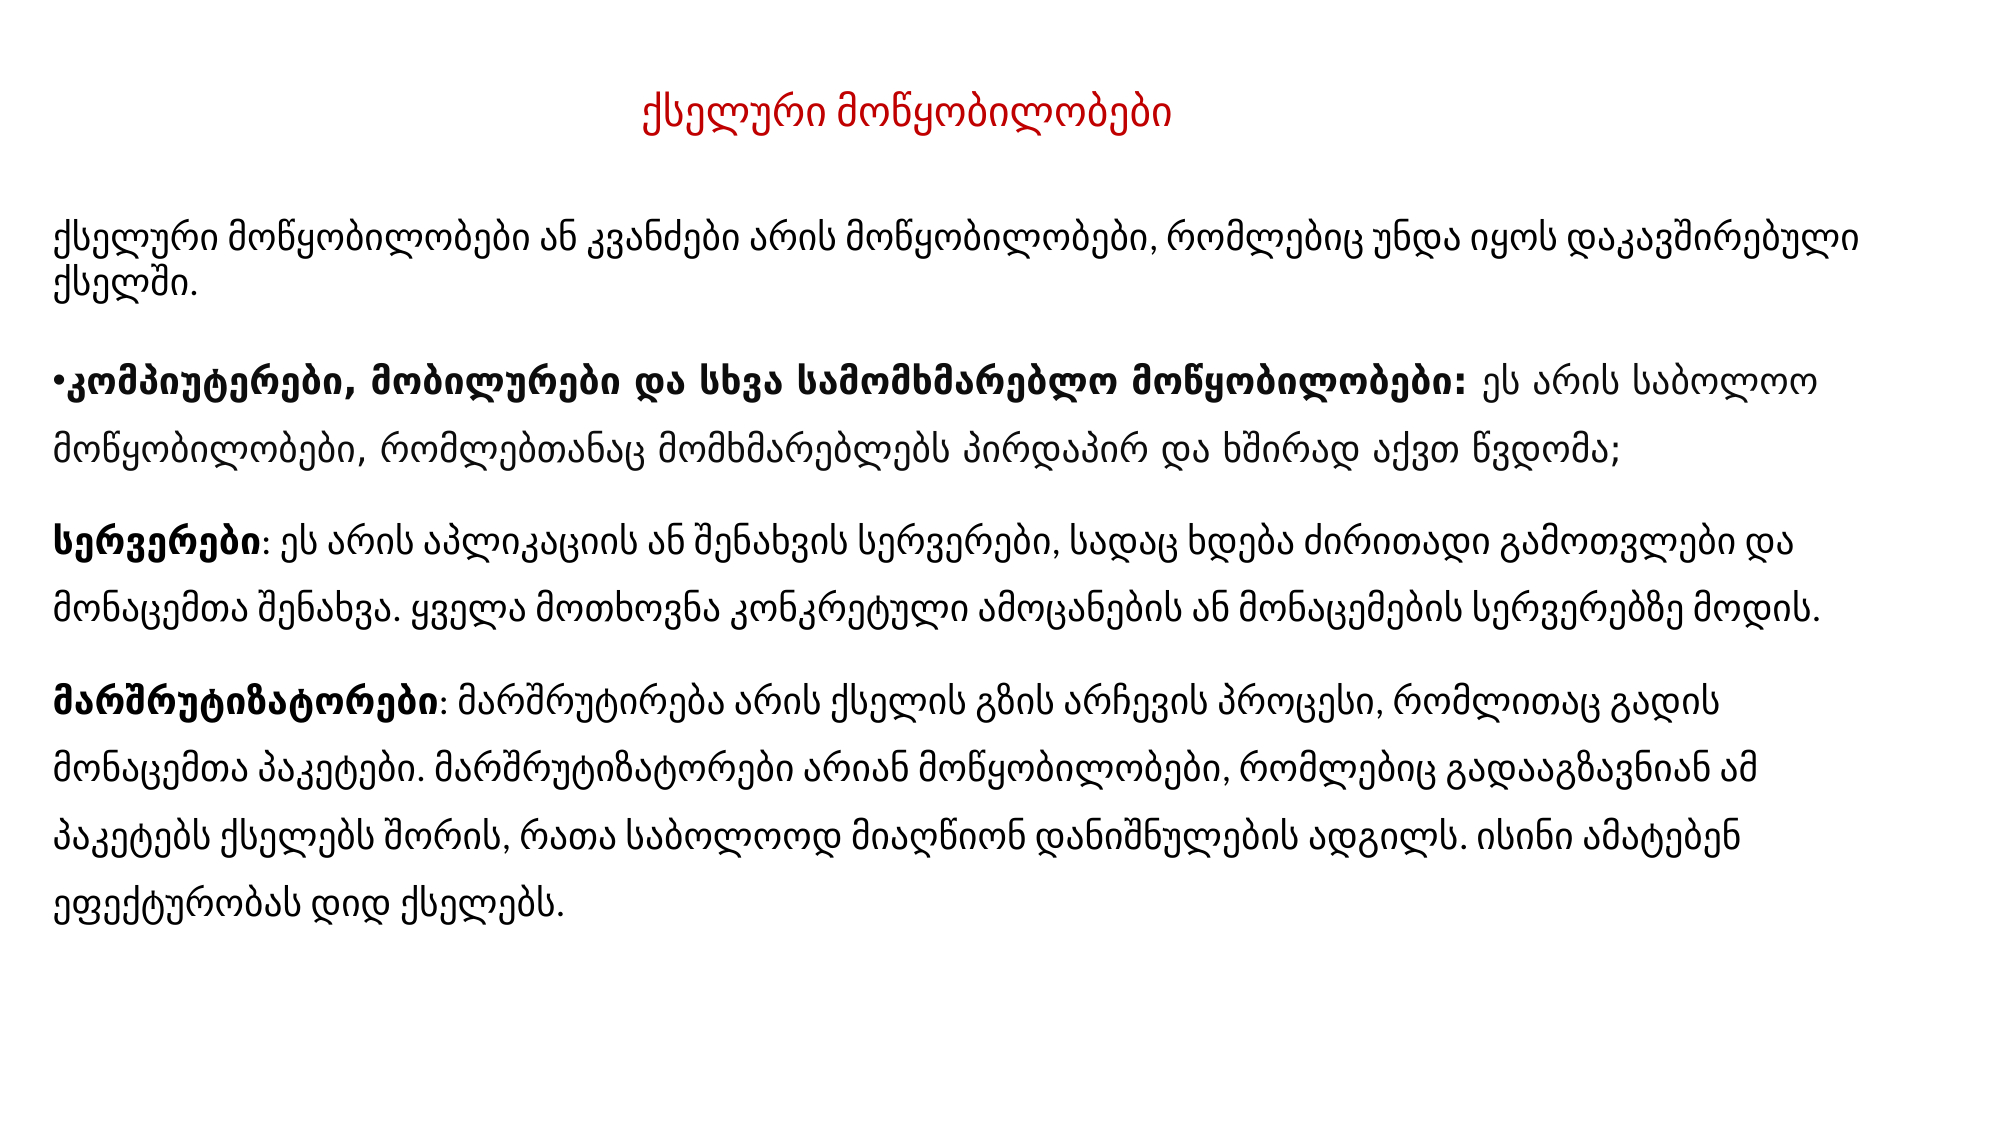

ქსელური მოწყობილობები
ქსელური მოწყობილობები ან კვანძები არის მოწყობილობები, რომლებიც უნდა იყოს დაკავშირებული ქსელში.
კომპიუტერები, მობილურები და სხვა სამომხმარებლო მოწყობილობები: ეს არის საბოლოო მოწყობილობები, რომლებთანაც მომხმარებლებს პირდაპირ და ხშირად აქვთ წვდომა;
სერვერები: ეს არის აპლიკაციის ან შენახვის სერვერები, სადაც ხდება ძირითადი გამოთვლები და მონაცემთა შენახვა. ყველა მოთხოვნა კონკრეტული ამოცანების ან მონაცემების სერვერებზე მოდის.
მარშრუტიზატორები: მარშრუტირება არის ქსელის გზის არჩევის პროცესი, რომლითაც გადის მონაცემთა პაკეტები. მარშრუტიზატორები არიან მოწყობილობები, რომლებიც გადააგზავნიან ამ პაკეტებს ქსელებს შორის, რათა საბოლოოდ მიაღწიონ დანიშნულების ადგილს. ისინი ამატებენ ეფექტურობას დიდ ქსელებს.